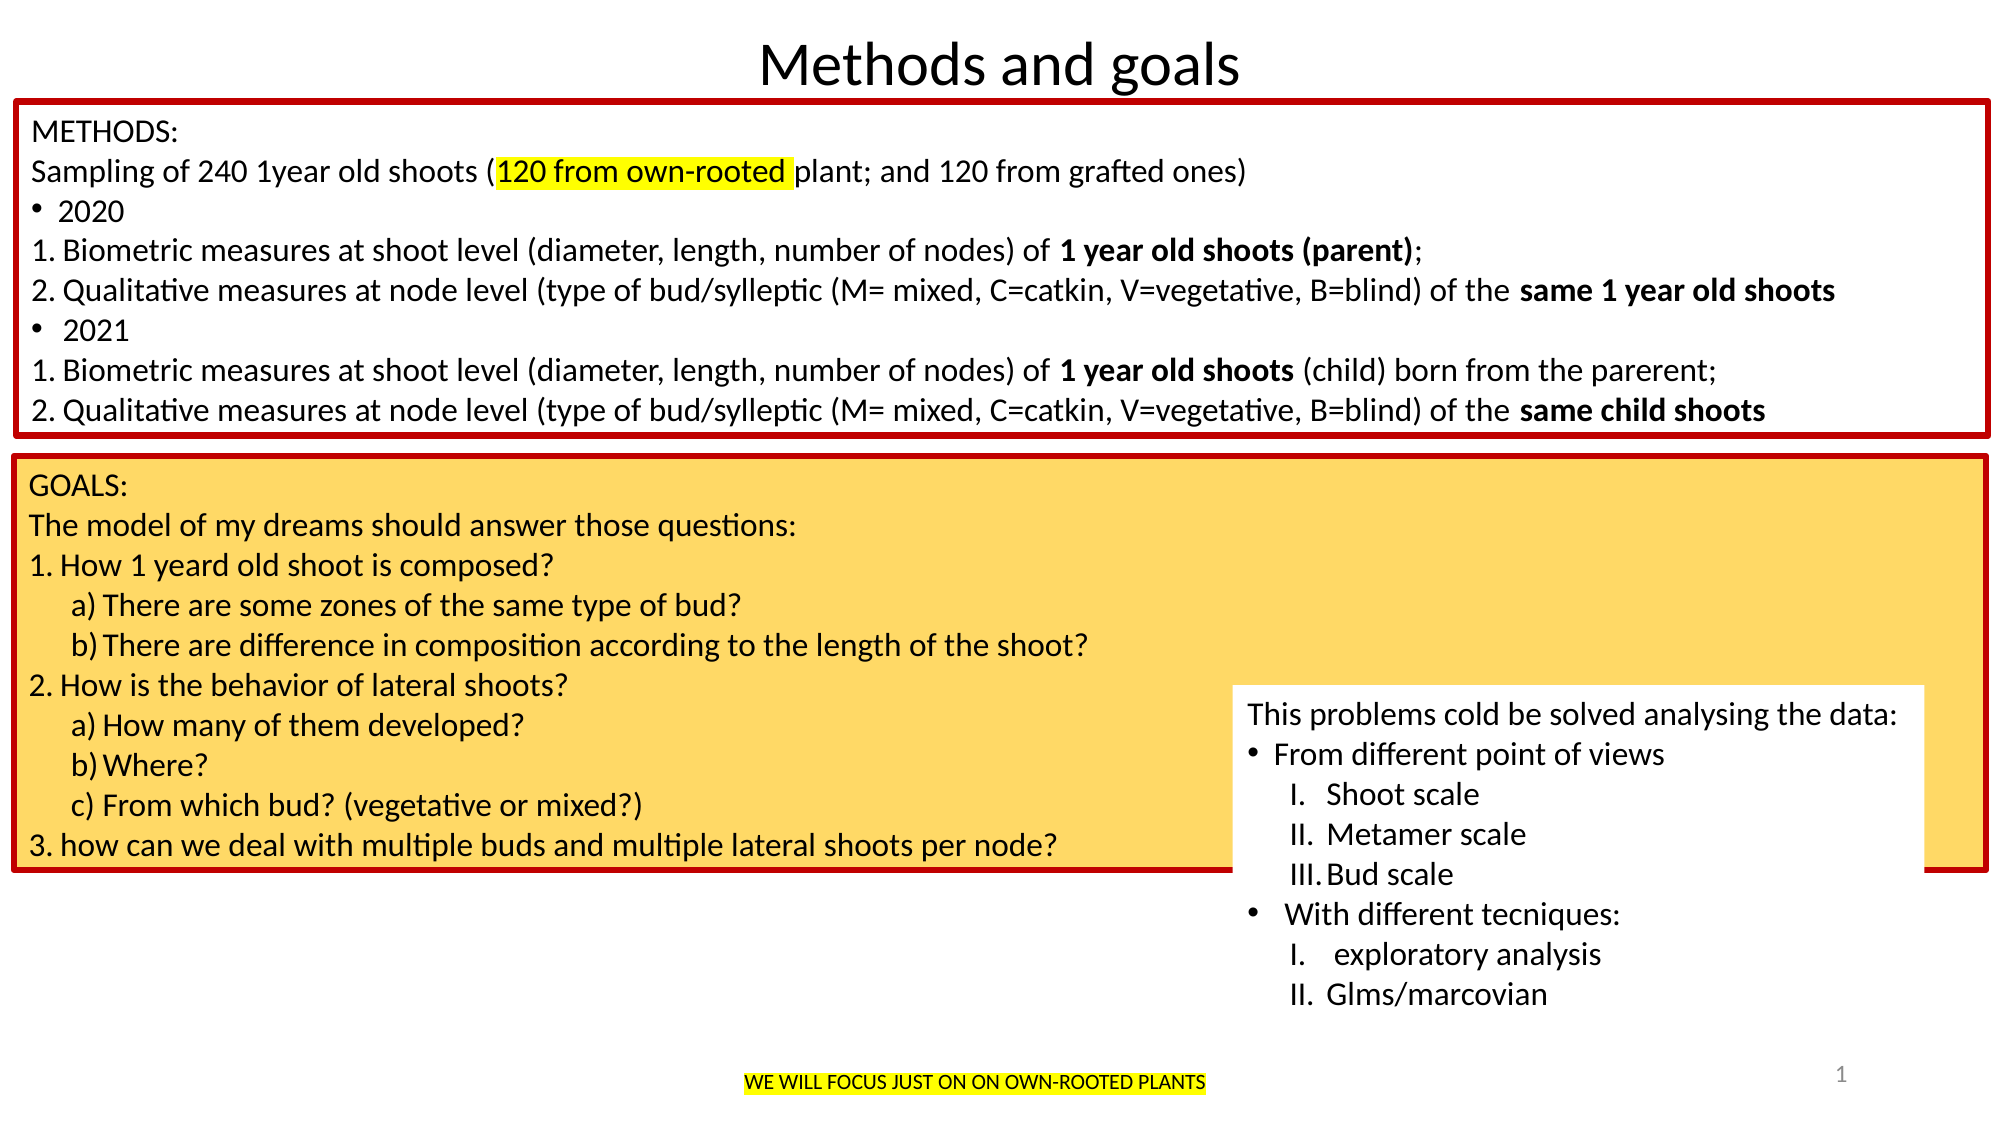

Methods and goals
METHODS:
Sampling of 240 1year old shoots (120 from own-rooted plant; and 120 from grafted ones)
2020
Biometric measures at shoot level (diameter, length, number of nodes) of 1 year old shoots (parent);
Qualitative measures at node level (type of bud/sylleptic (M= mixed, C=catkin, V=vegetative, B=blind) of the same 1 year old shoots
2021
Biometric measures at shoot level (diameter, length, number of nodes) of 1 year old shoots (child) born from the parerent;
Qualitative measures at node level (type of bud/sylleptic (M= mixed, C=catkin, V=vegetative, B=blind) of the same child shoots
GOALS:
The model of my dreams should answer those questions:
How 1 yeard old shoot is composed?
There are some zones of the same type of bud?
There are difference in composition according to the length of the shoot?
How is the behavior of lateral shoots?
How many of them developed?
Where?
From which bud? (vegetative or mixed?)
how can we deal with multiple buds and multiple lateral shoots per node?
This problems cold be solved analysing the data:
From different point of views
Shoot scale
Metamer scale
Bud scale
With different tecniques:
 exploratory analysis
Glms/marcovian
1
WE WILL FOCUS JUST ON ON OWN-ROOTED PLANTS